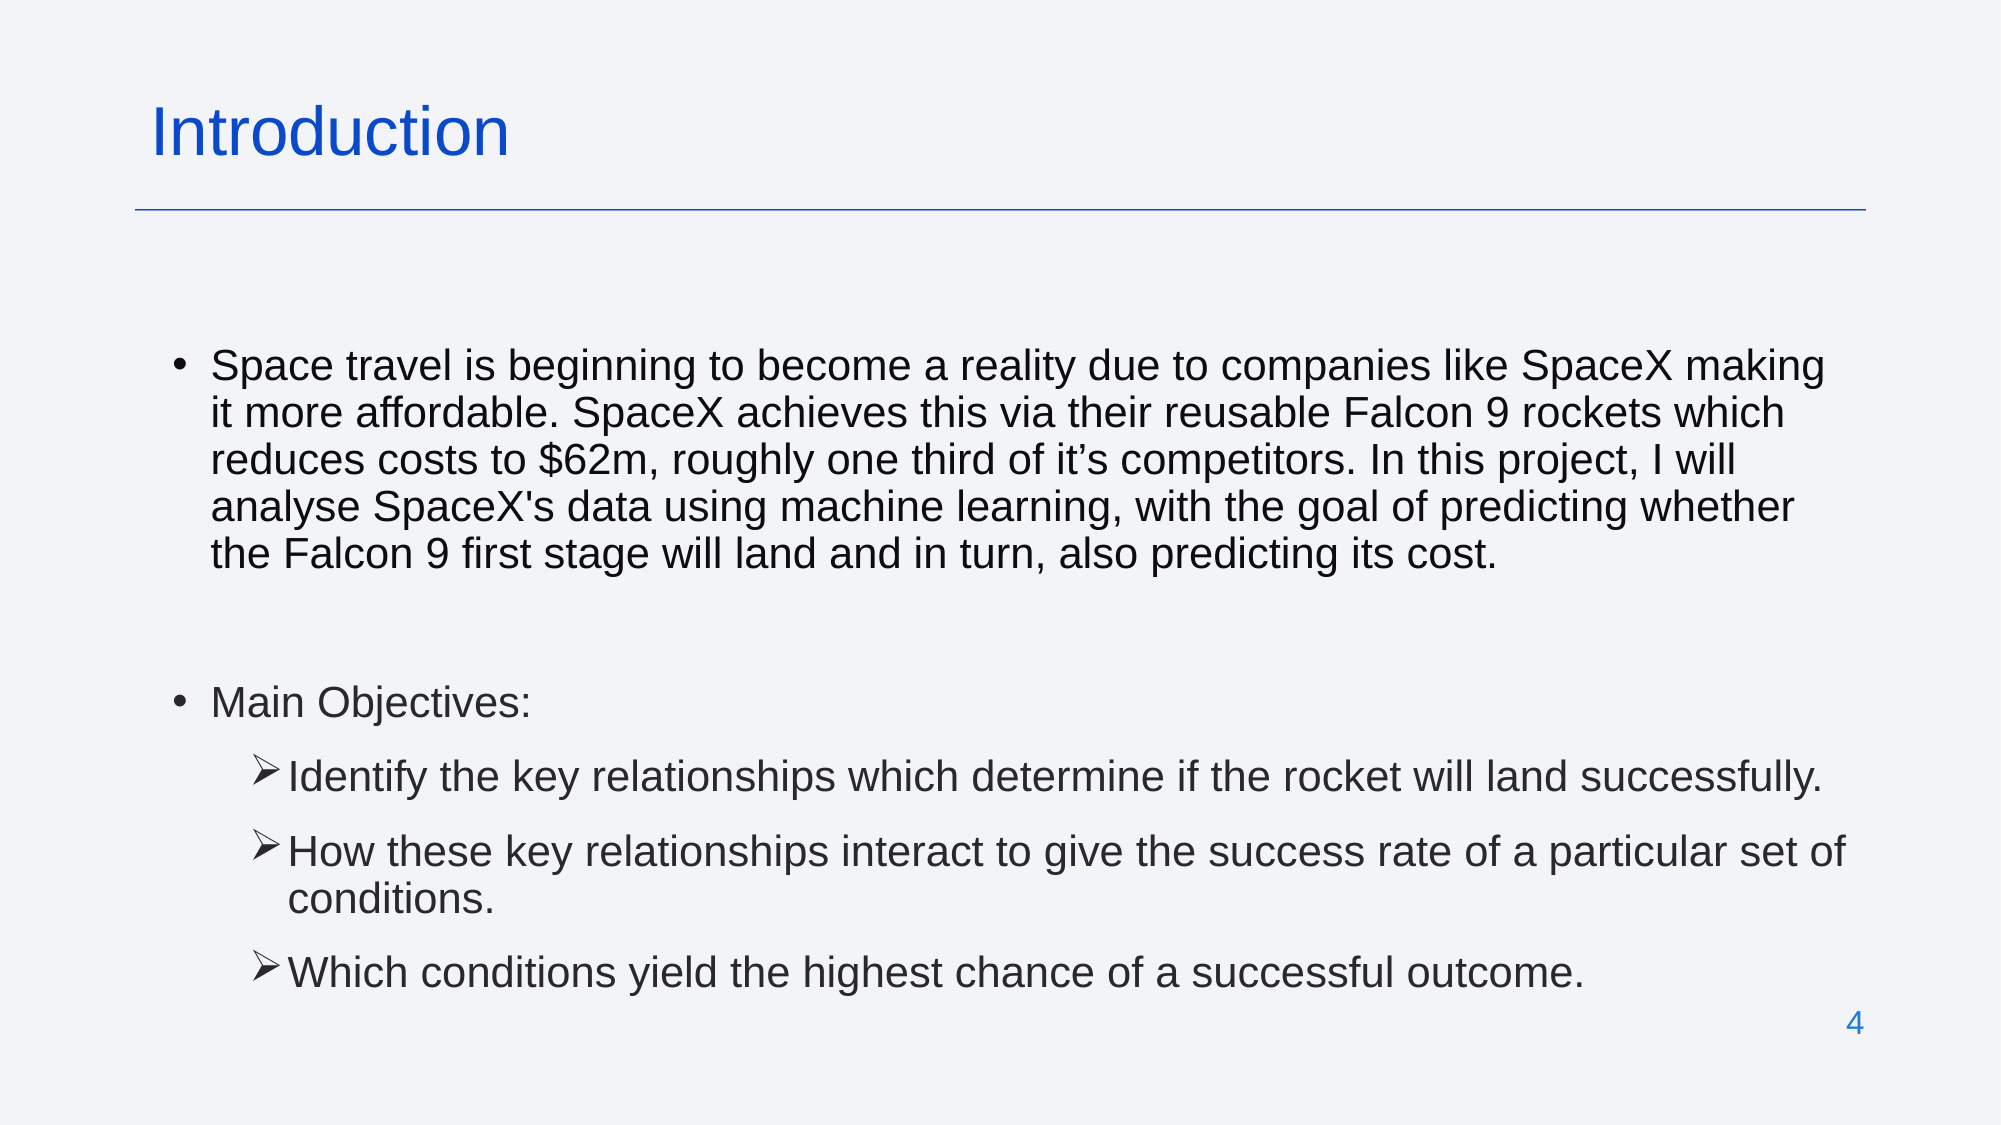

Introduction

Space travel is beginning to become a reality due to companies like SpaceX making it more affordable. SpaceX achieves this via their reusable Falcon 9 rockets which reduces costs to $62m, roughly one third of it’s competitors. In this project, I will analyse SpaceX's data using machine learning, with the goal of predicting whether the Falcon 9 first stage will land and in turn, also predicting its cost.

Main Objectives:
Identify the key relationships which determine if the rocket will land successfully.
How these key relationships interact to give the success rate of a particular set of conditions.
Which conditions yield the highest chance of a successful outcome.

4